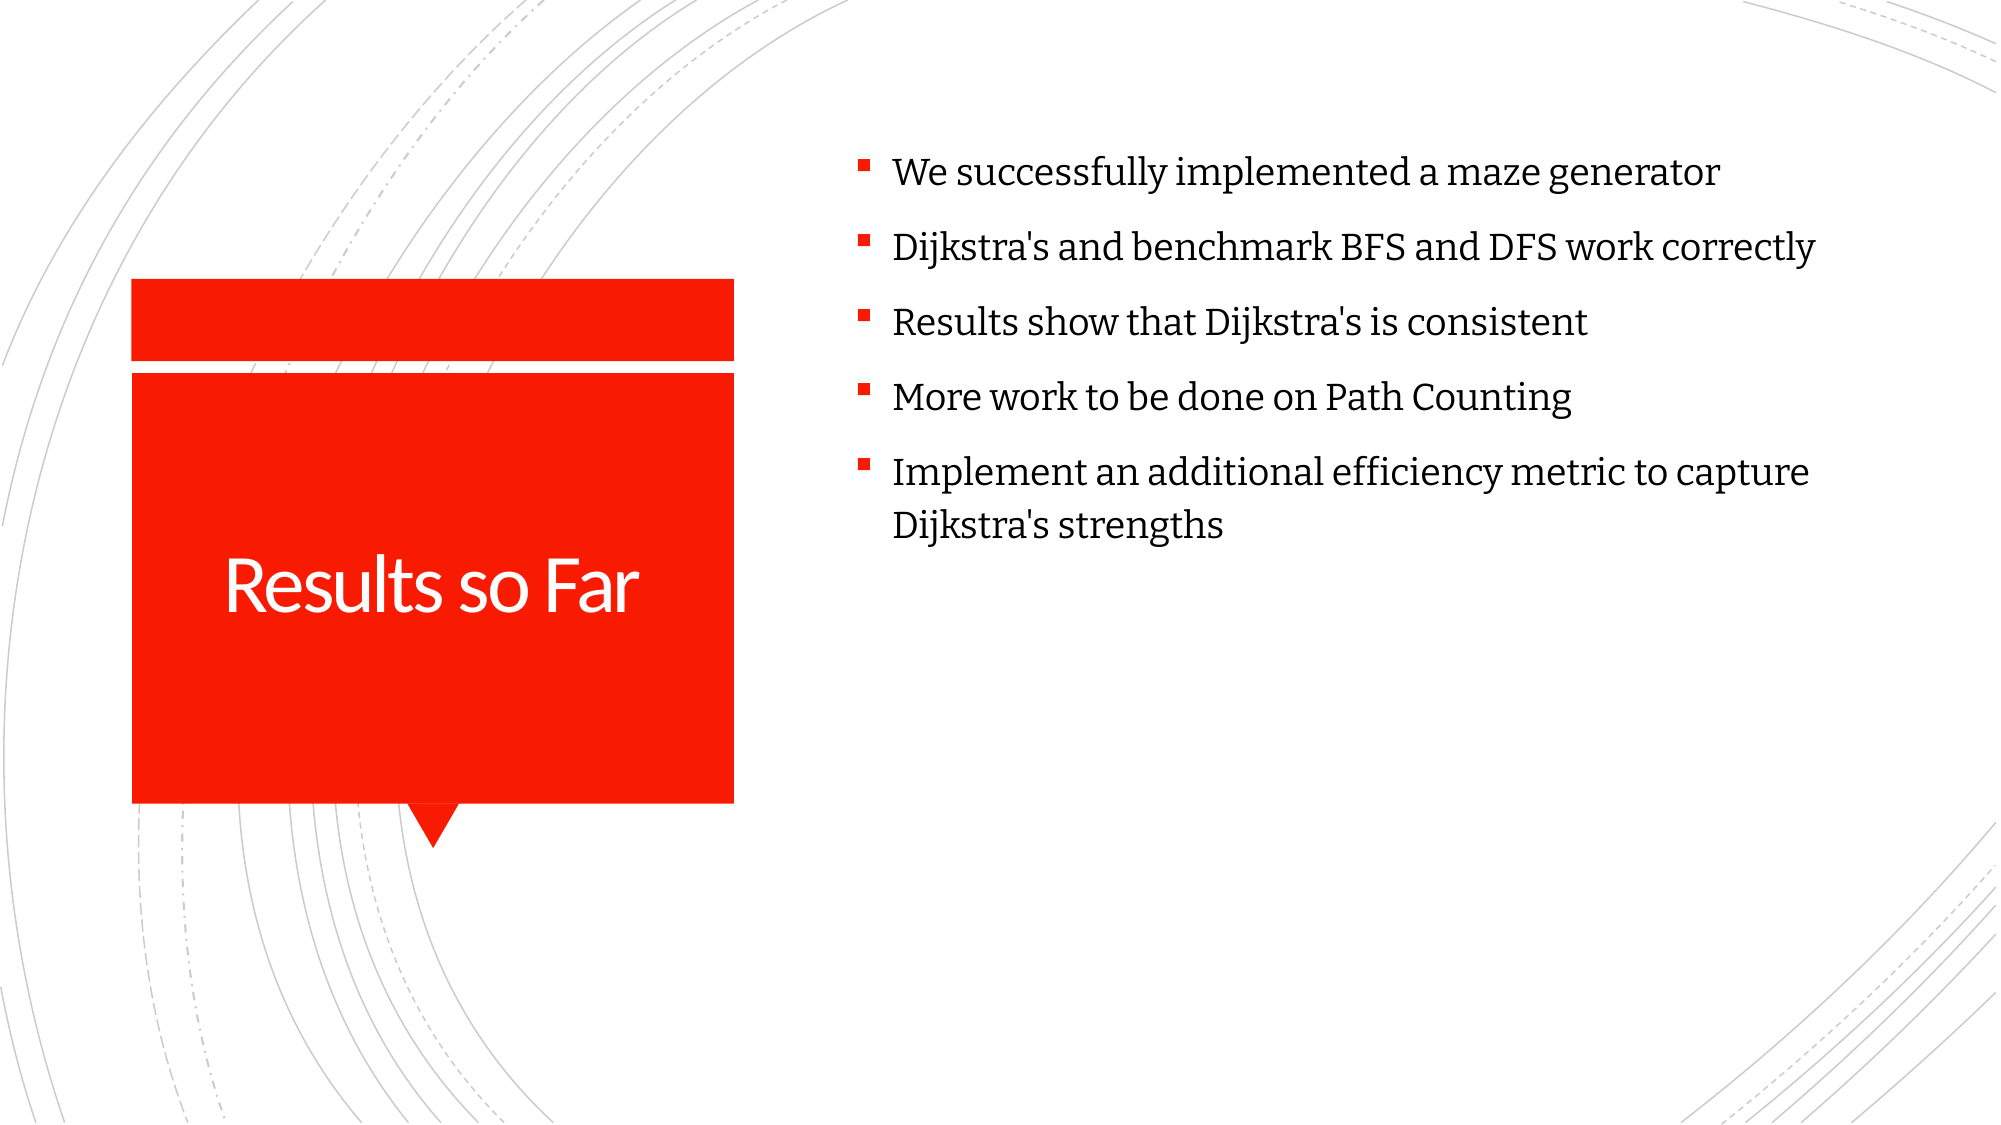

We successfully implemented a maze generator
Dijkstra's and benchmark BFS and DFS work correctly
Results show that Dijkstra's is consistent
More work to be done on Path Counting
Implement an additional efficiency metric to capture Dijkstra's strengths

# Results so Far